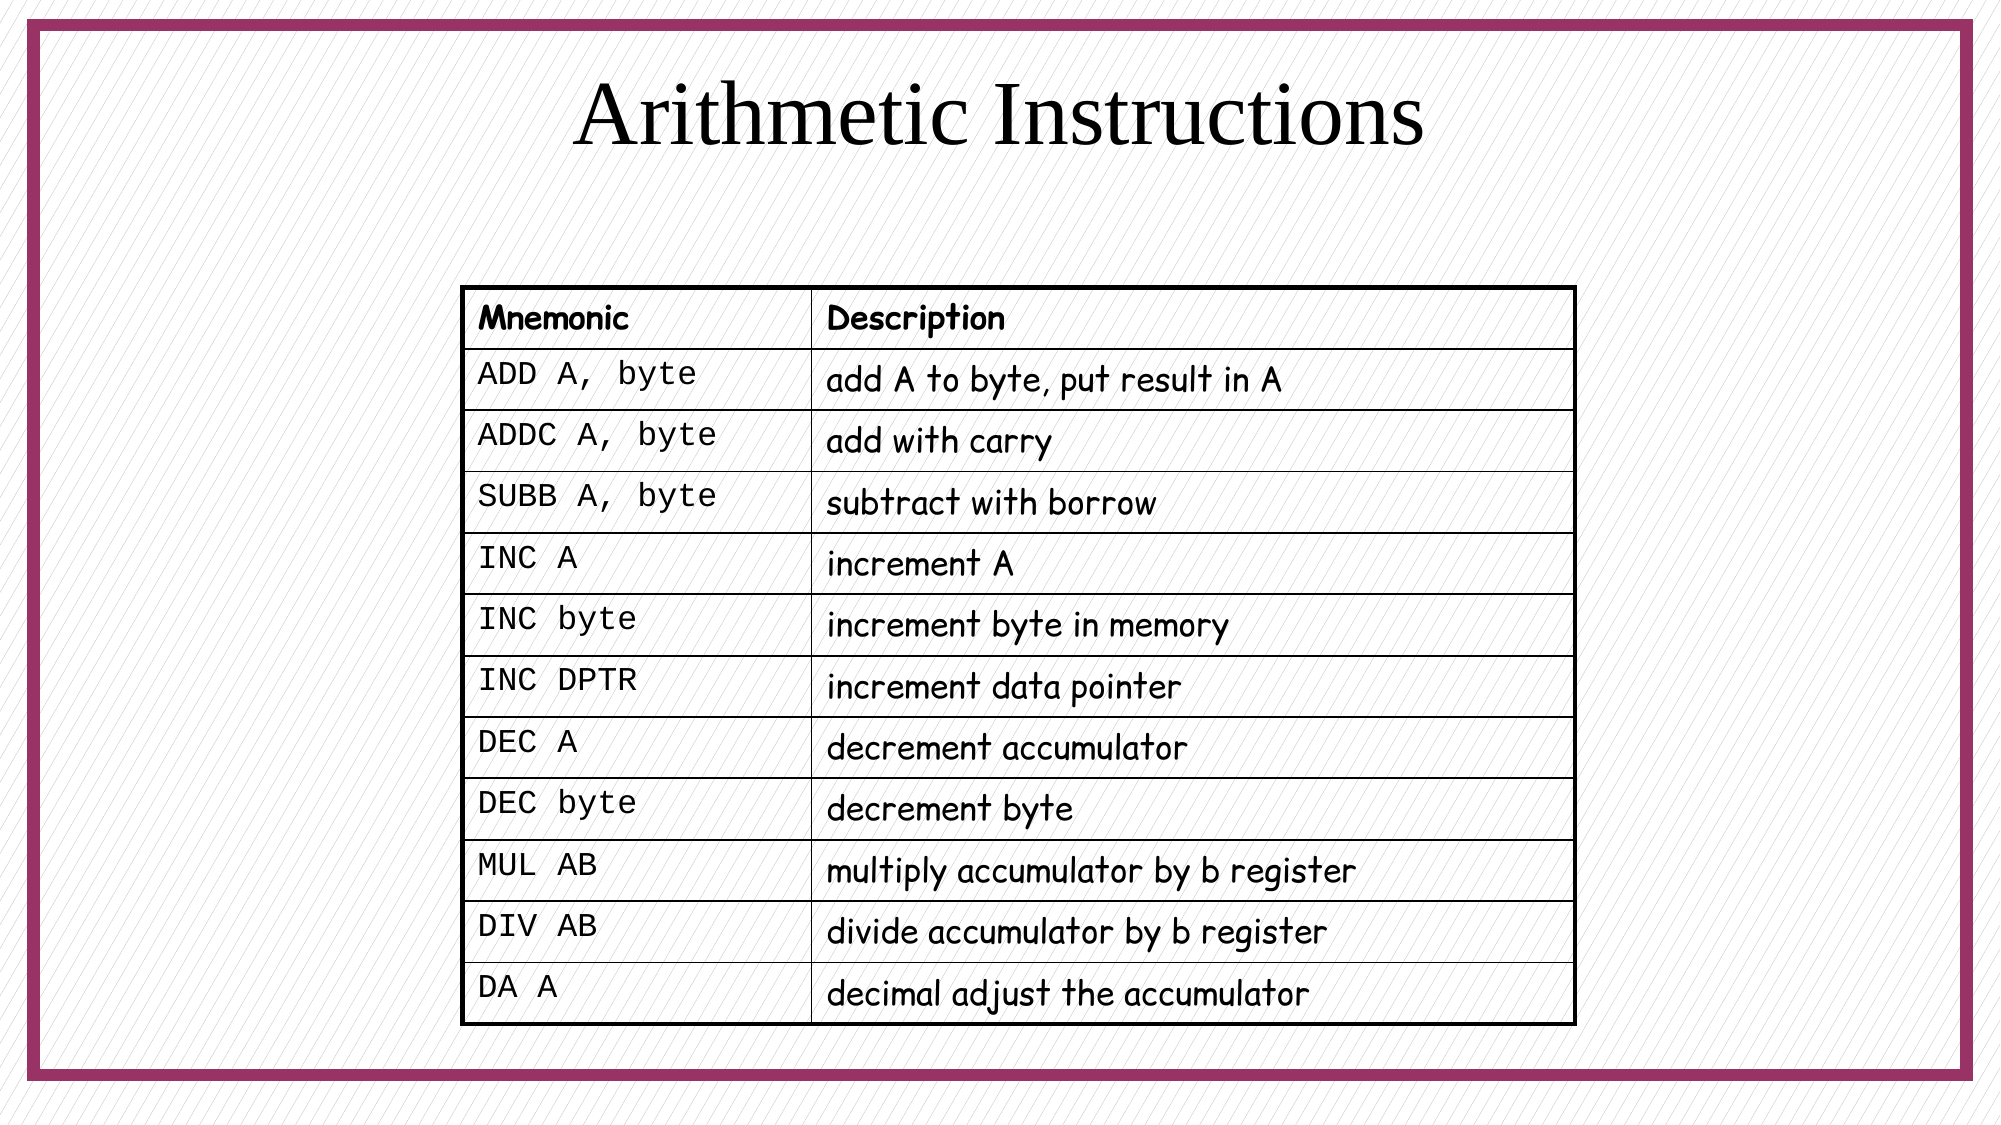

# Arithmetic Instructions
| Mnemonic | Description |
| --- | --- |
| ADD A, byte | add A to byte, put result in A |
| ADDC A, byte | add with carry |
| SUBB A, byte | subtract with borrow |
| INC A | increment A |
| INC byte | increment byte in memory |
| INC DPTR | increment data pointer |
| DEC A | decrement accumulator |
| DEC byte | decrement byte |
| MUL AB | multiply accumulator by b register |
| DIV AB | divide accumulator by b register |
| DA A | decimal adjust the accumulator |